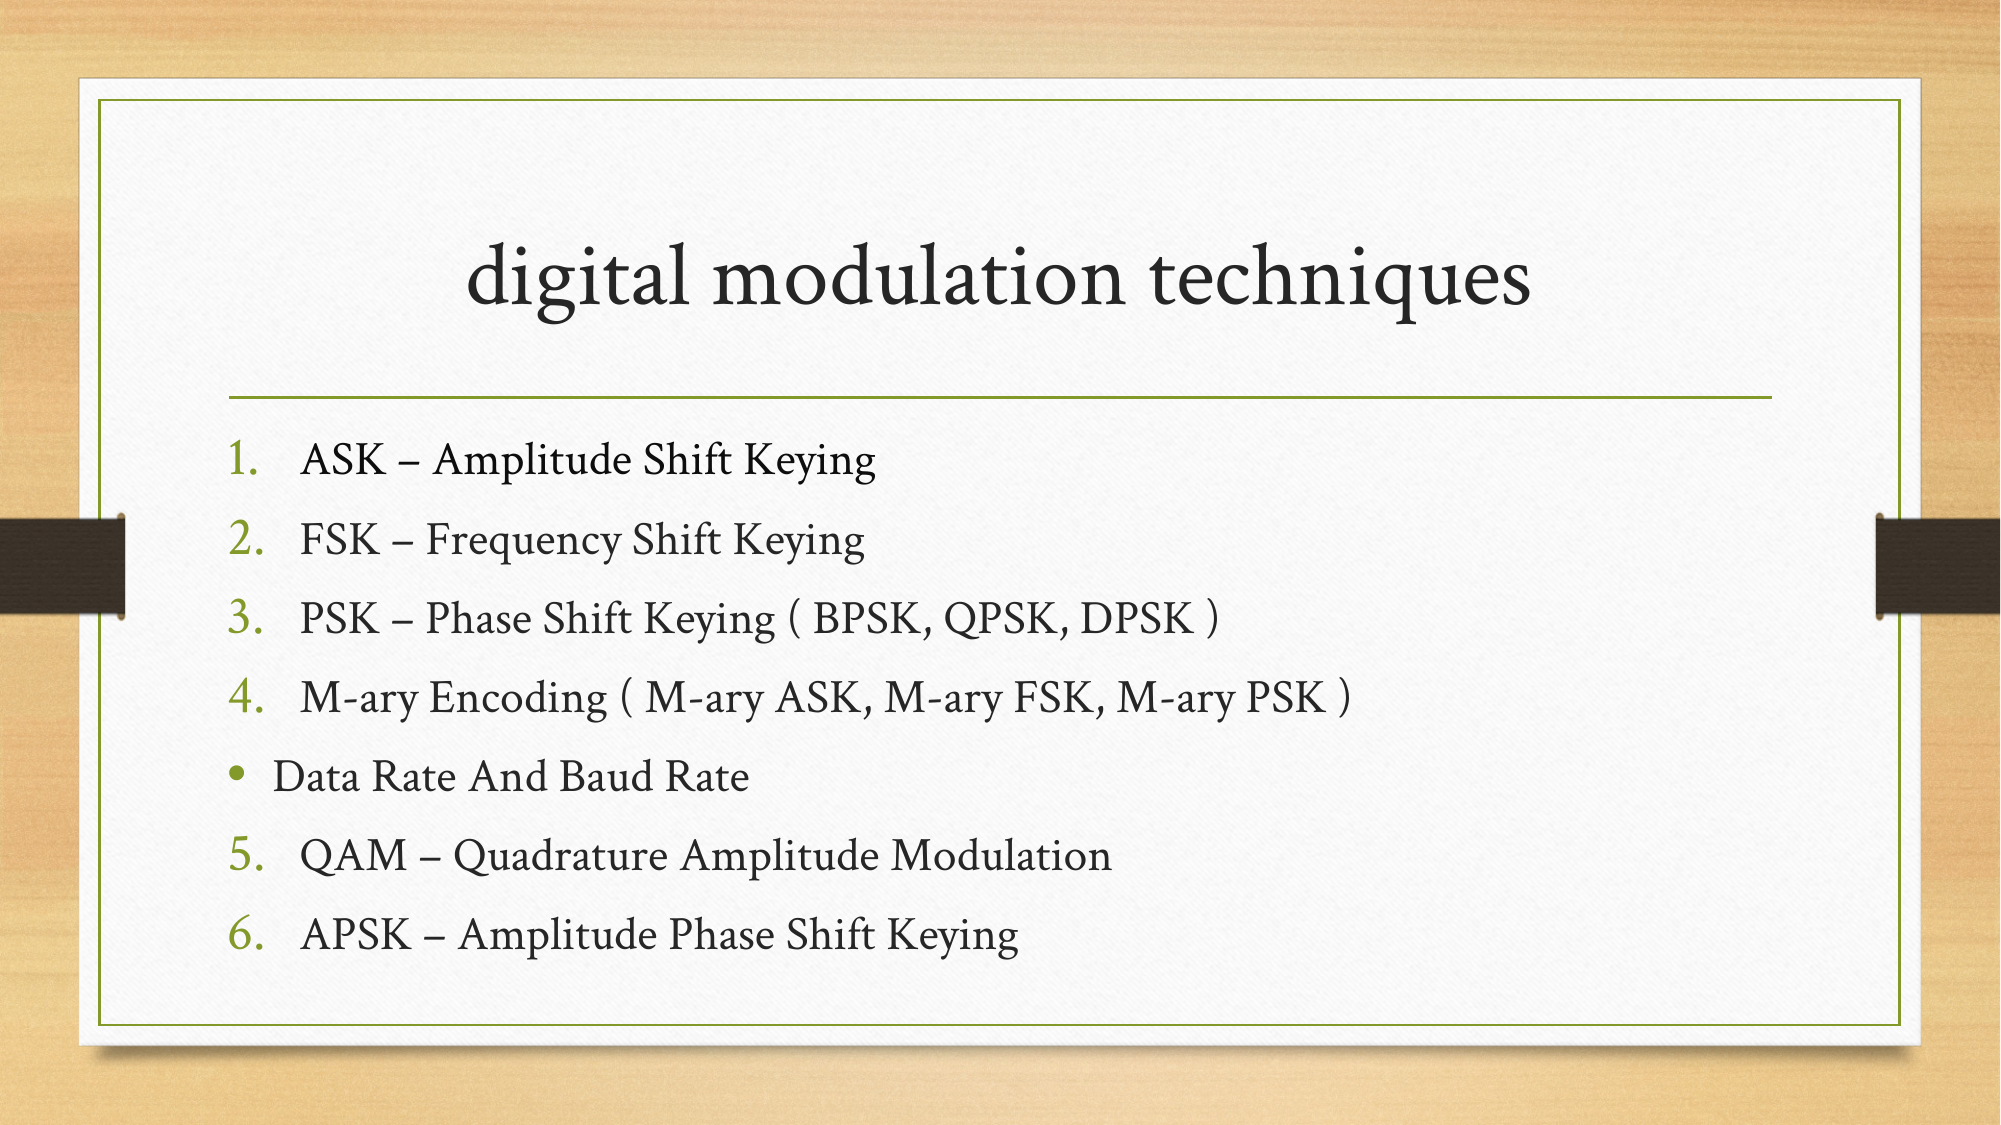

# digital modulation techniques
ASK – Amplitude Shift Keying
FSK – Frequency Shift Keying
PSK – Phase Shift Keying ( BPSK, QPSK, DPSK )
M-ary Encoding ( M-ary ASK, M-ary FSK, M-ary PSK )
Data Rate And Baud Rate
QAM – Quadrature Amplitude Modulation
APSK – Amplitude Phase Shift Keying